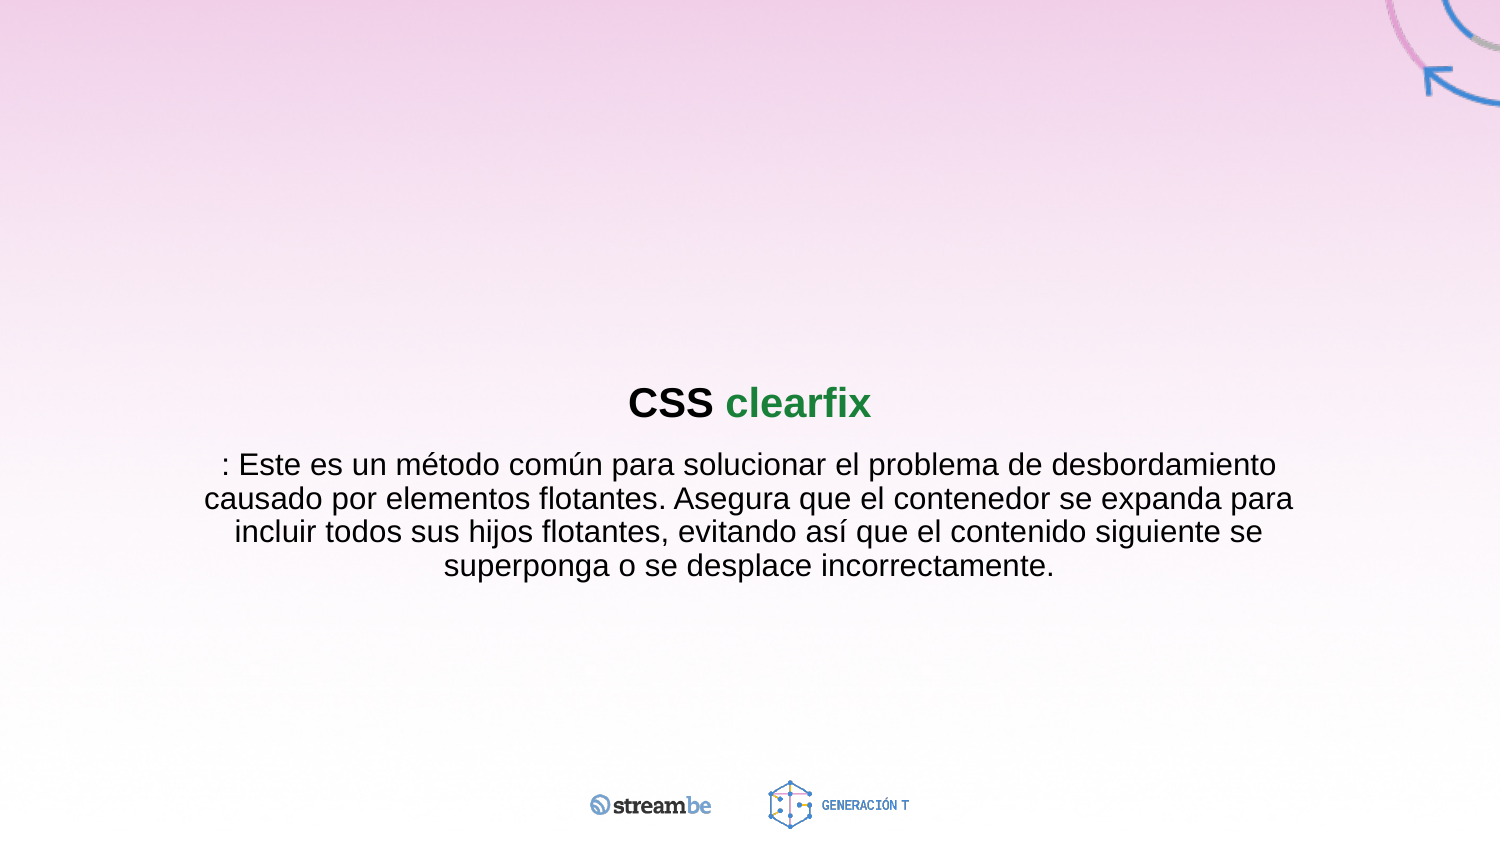

# CSS clearfix
: Este es un método común para solucionar el problema de desbordamiento causado por elementos flotantes. Asegura que el contenedor se expanda para incluir todos sus hijos flotantes, evitando así que el contenido siguiente se superponga o se desplace incorrectamente.